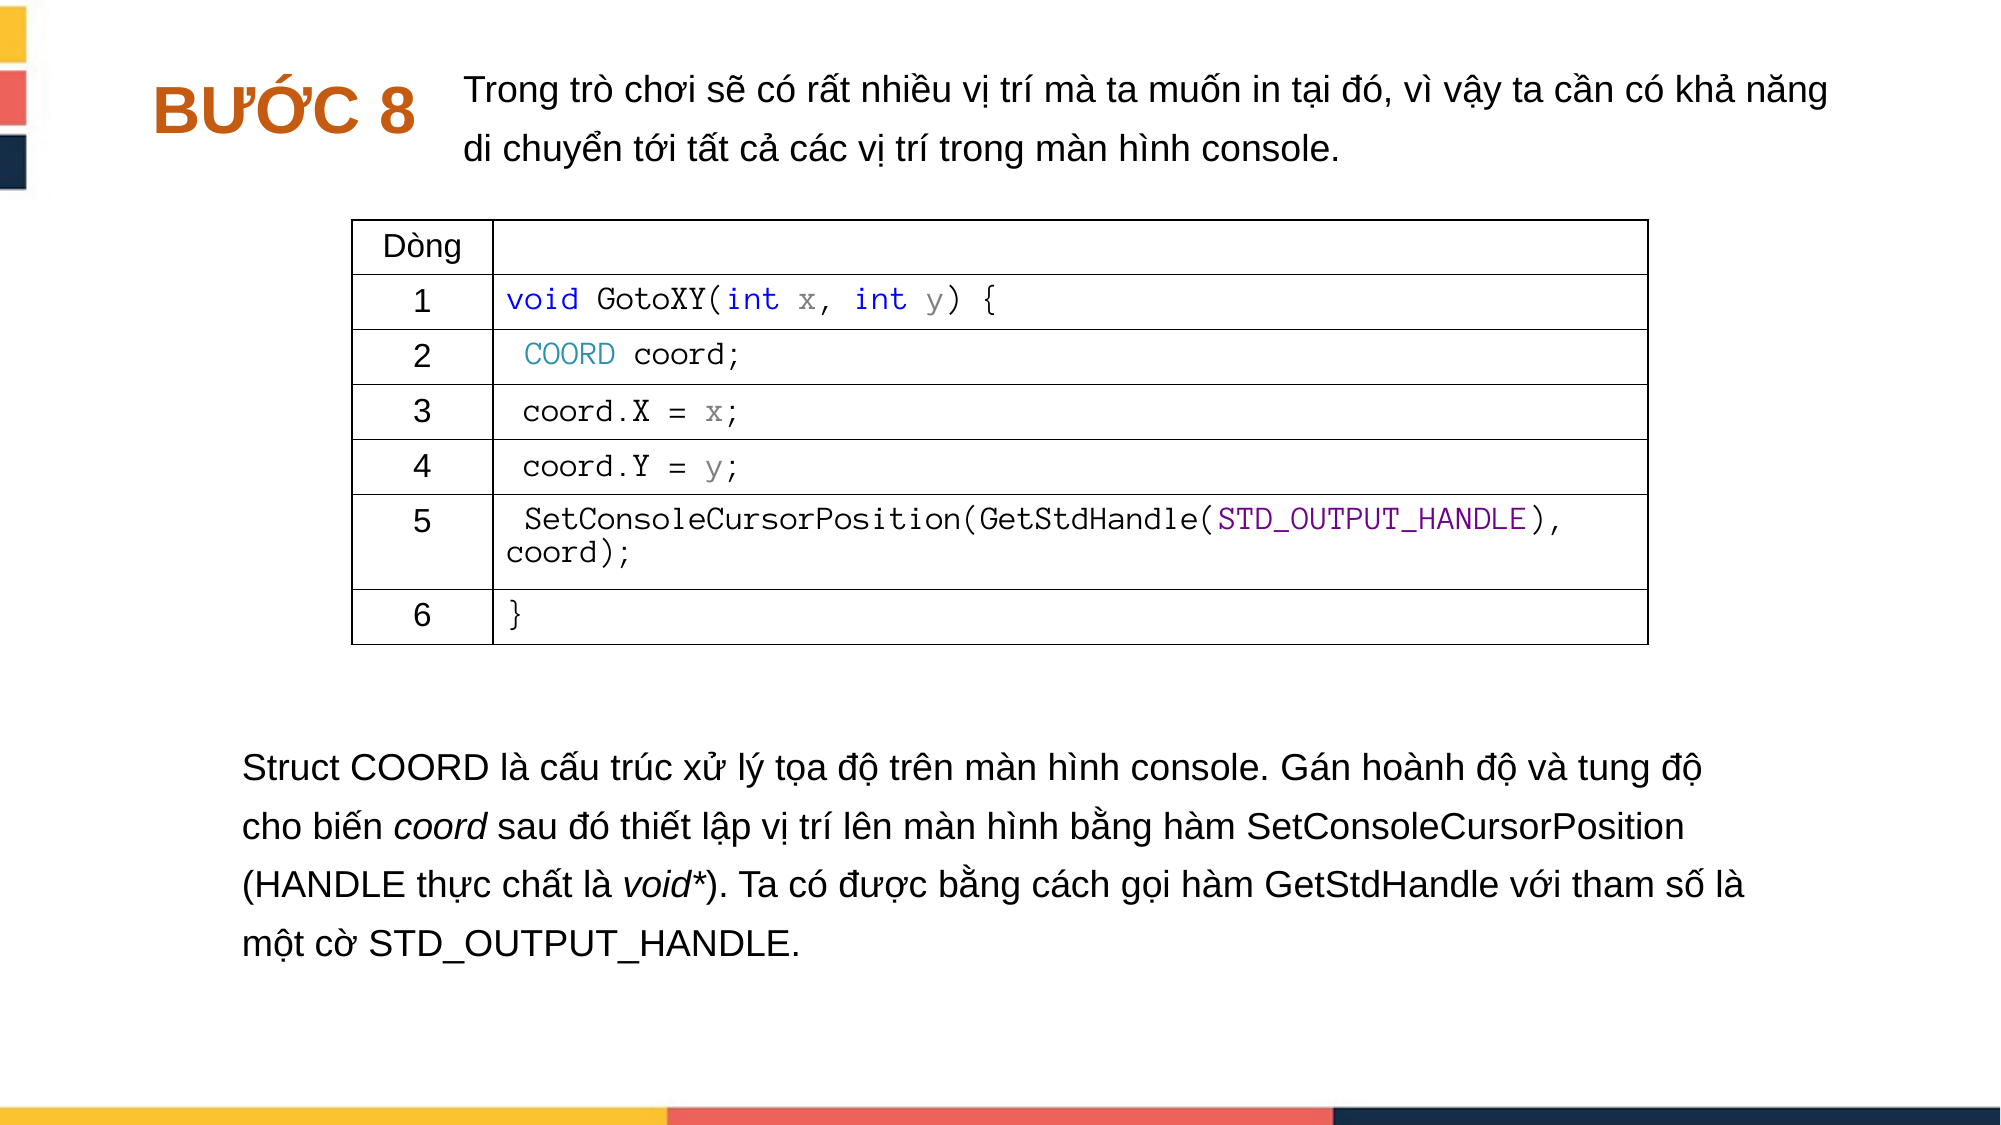

Trong trò chơi sẽ có rất nhiều vị trí mà ta muốn in tại đó, vì vậy ta cần có khả năng di chuyển tới tất cả các vị trí trong màn hình console.
BƯỚC 8
| Dòng |  |
| --- | --- |
| 1 | void GotoXY(int x, int y) { |
| 2 | COORD coord; |
| 3 | coord.X = x; |
| 4 | coord.Y = y; |
| 5 | SetConsoleCursorPosition(GetStdHandle(STD\_OUTPUT\_HANDLE), coord); |
| 6 | } |
Struct COORD là cấu trúc xử lý tọa độ trên màn hình console. Gán hoành độ và tung độ cho biến coord sau đó thiết lập vị trí lên màn hình bằng hàm SetConsoleCursorPosition (HANDLE thực chất là void*). Ta có được bằng cách gọi hàm GetStdHandle với tham số là một cờ STD_OUTPUT_HANDLE.